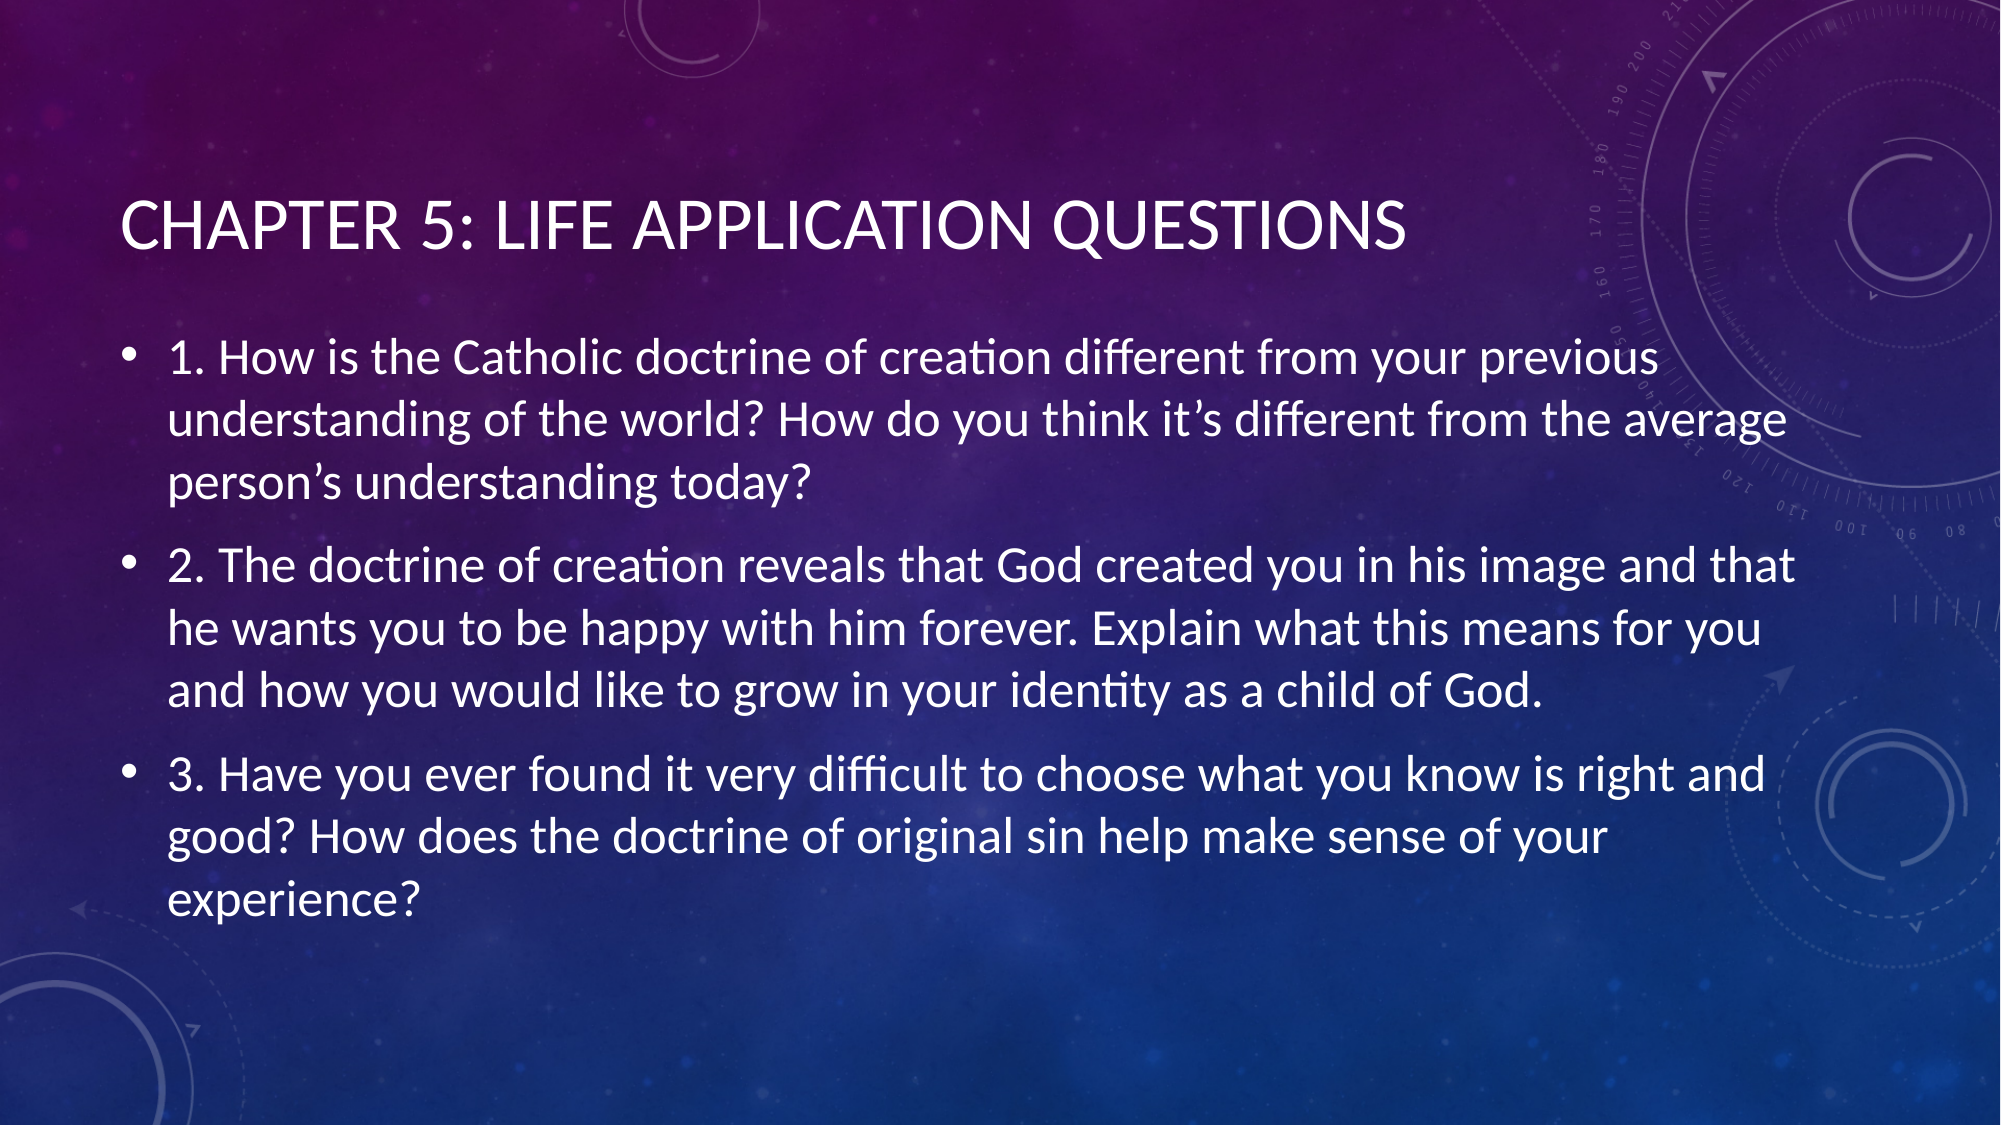

# Chapter 5: Life Application Questions
1. How is the Catholic doctrine of creation different from your previous understanding of the world? How do you think it’s different from the average person’s understanding today?
2. The doctrine of creation reveals that God created you in his image and that he wants you to be happy with him forever. Explain what this means for you and how you would like to grow in your identity as a child of God.
3. Have you ever found it very difficult to choose what you know is right and good? How does the doctrine of original sin help make sense of your experience?